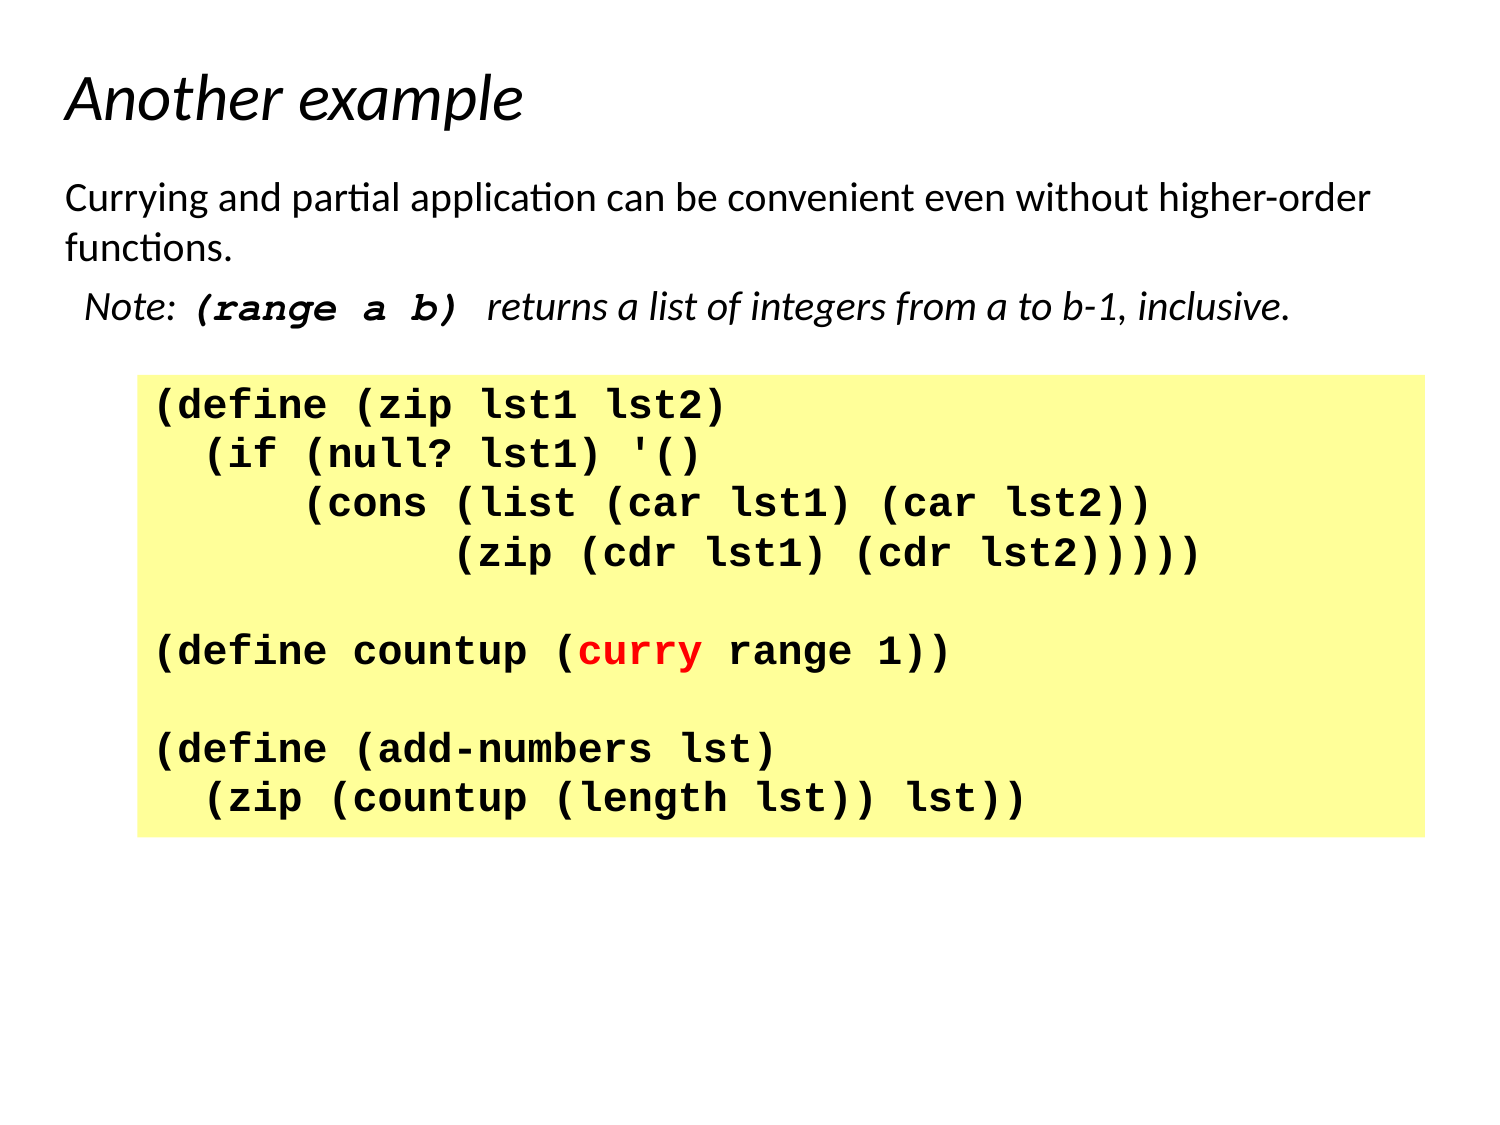

# Another example
Currying and partial application can be convenient even without higher-order functions.
  Note: (range a b) returns a list of integers from a to b-1, inclusive.

(define (zip lst1 lst2)
  (if (null? lst1) '()
      (cons (list (car lst1) (car lst2))
            (zip (cdr lst1) (cdr lst2)))))

(define countup (curry range 1))

(define (add-numbers lst)
  (zip (countup (length lst)) lst))